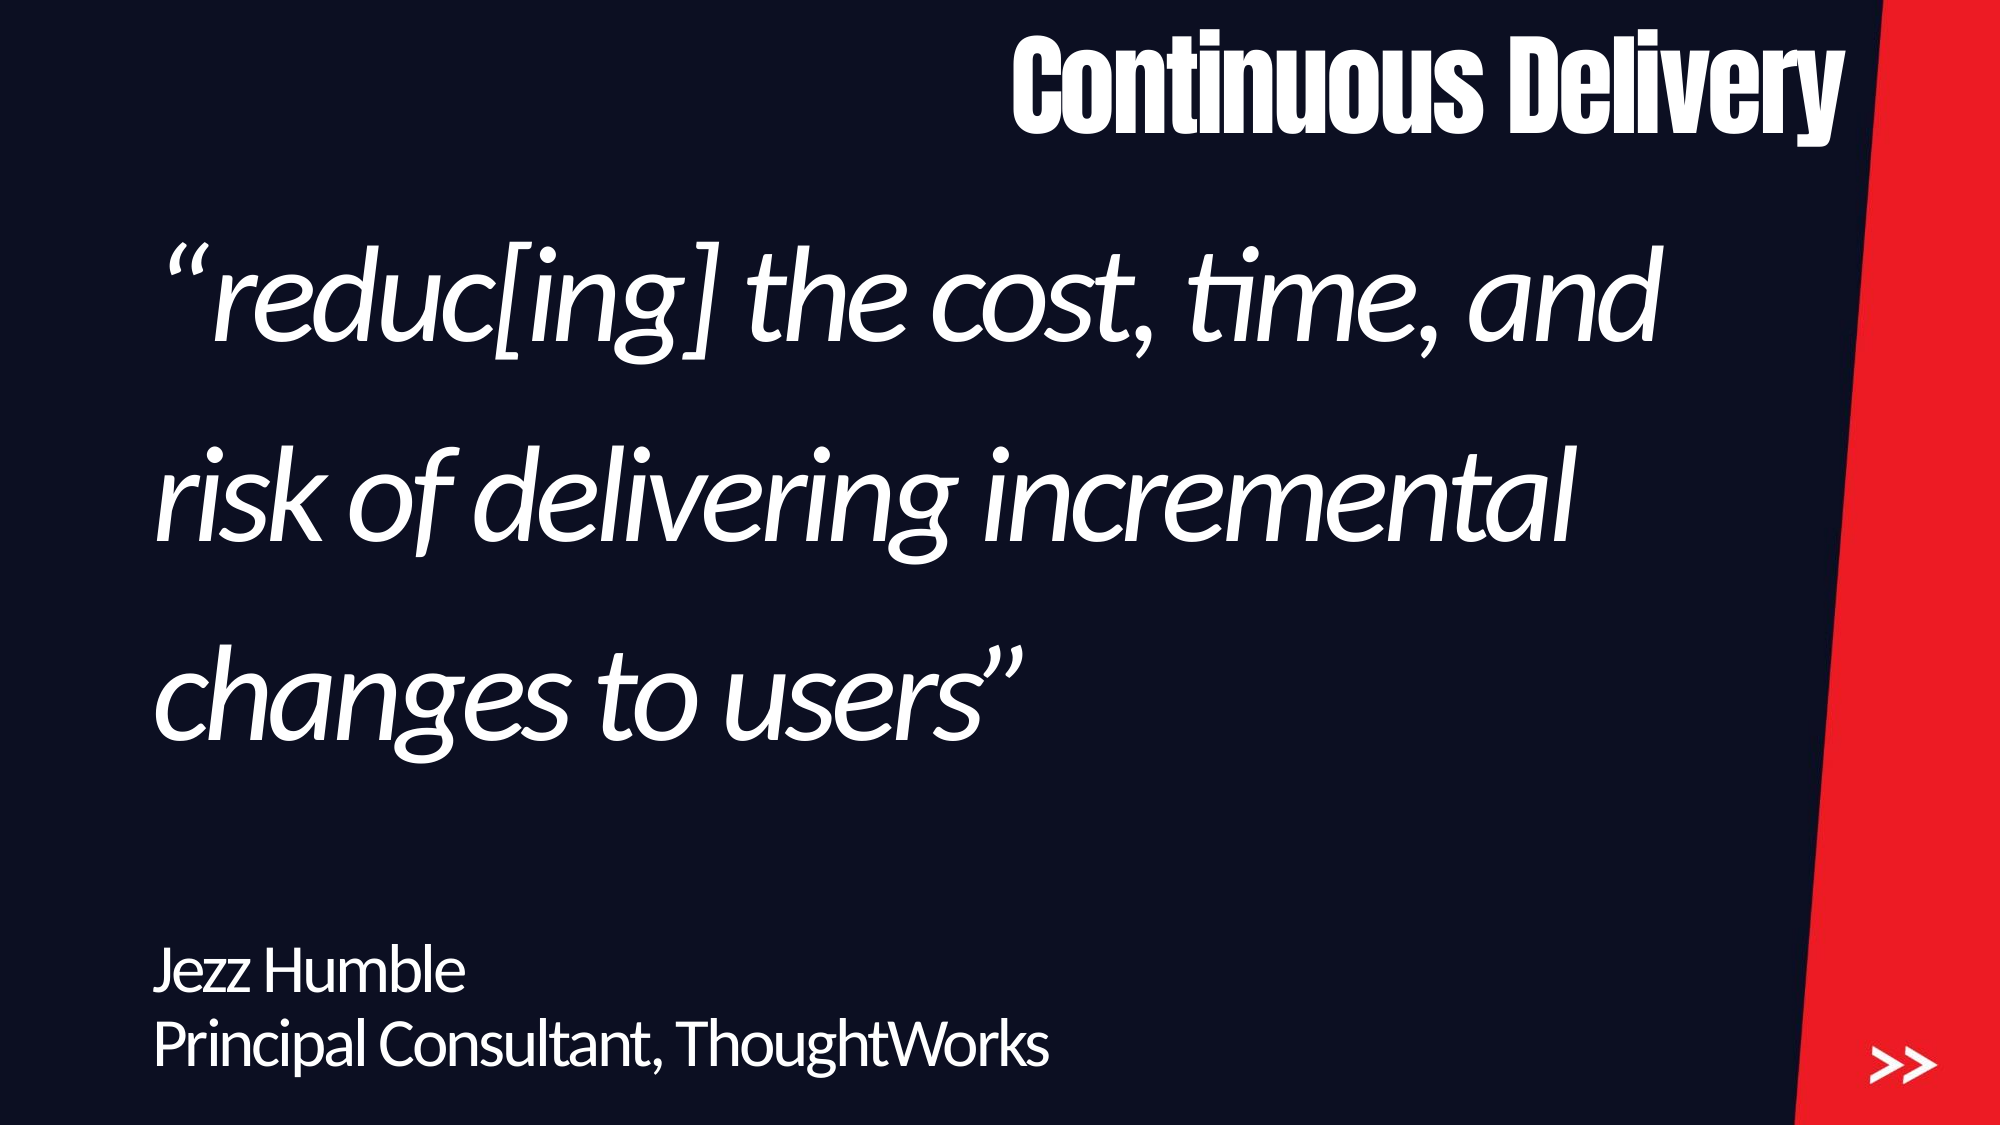

Continuous Delivery
# “reduc[ing] the cost, time, and risk of delivering incremental changes to users”
Jezz Humble
Principal Consultant, ThoughtWorks